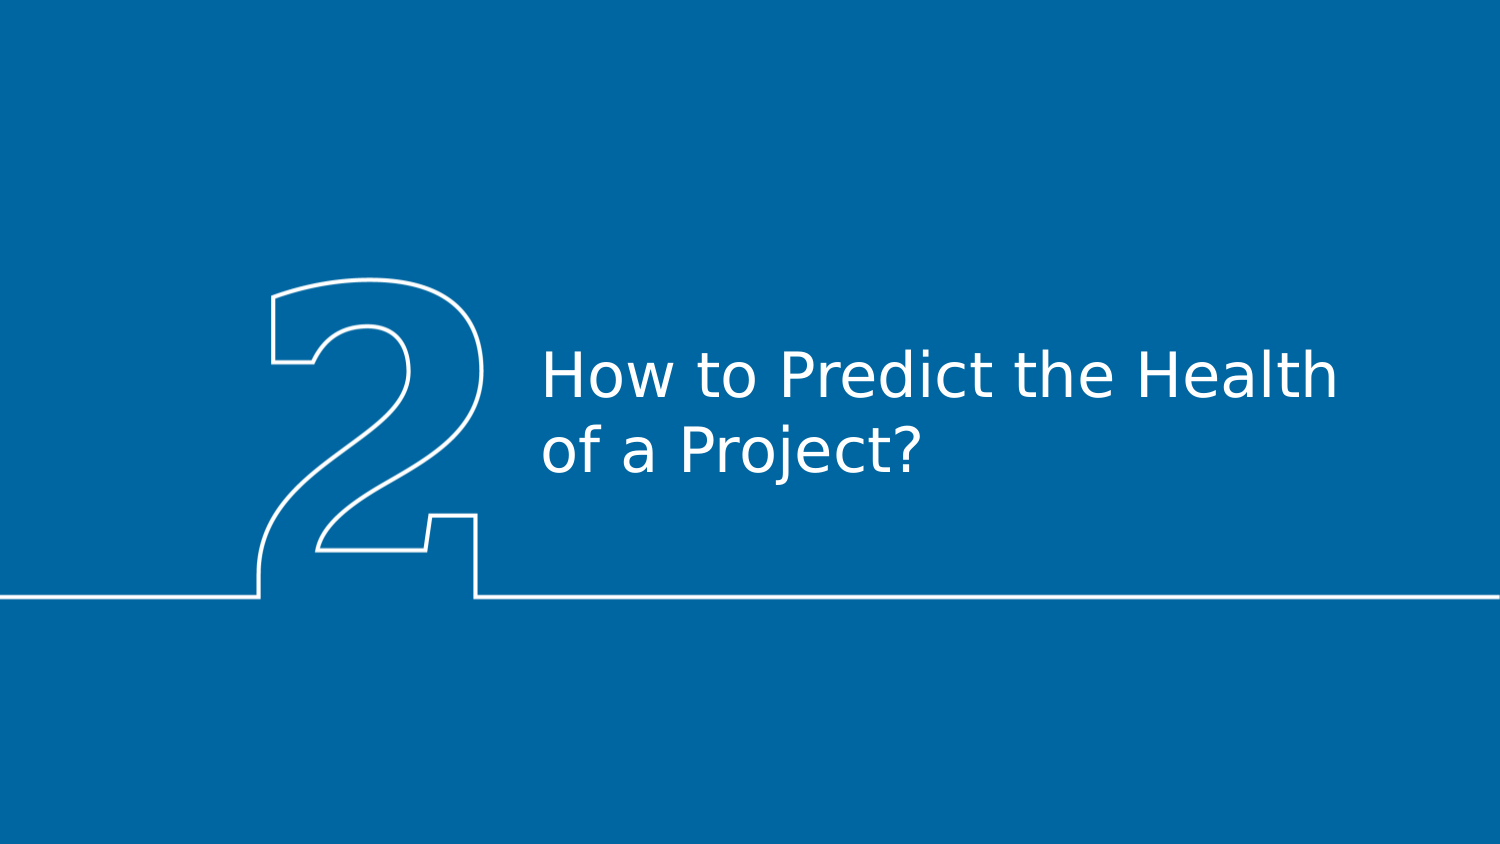

# How to Predict the Health of a Project?